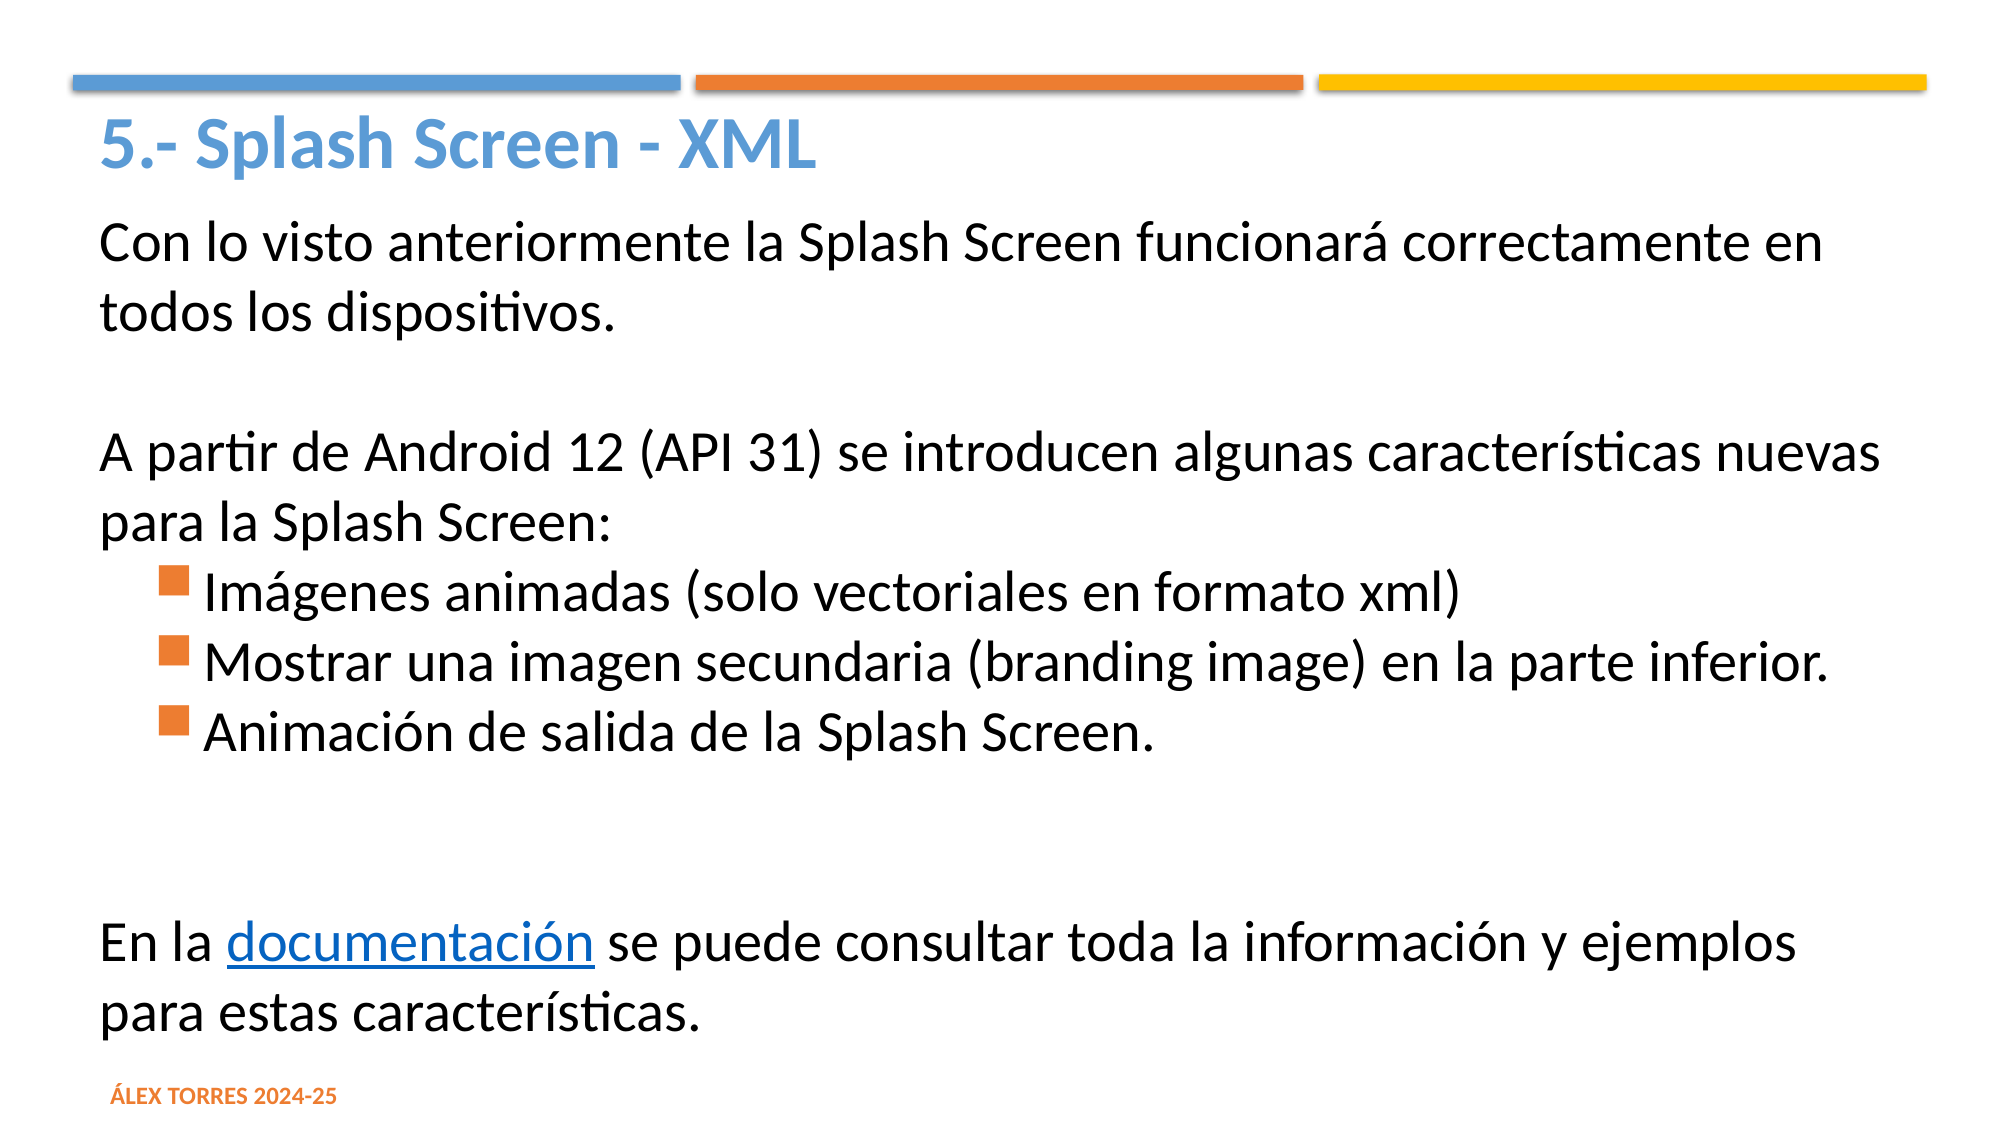

5.- Splash Screen - XML
Con lo visto anteriormente la Splash Screen funcionará correctamente en todos los dispositivos.

A partir de Android 12 (API 31) se introducen algunas características nuevas para la Splash Screen:
Imágenes animadas (solo vectoriales en formato xml)
Mostrar una imagen secundaria (branding image) en la parte inferior.
Animación de salida de la Splash Screen.

En la documentación se puede consultar toda la información y ejemplos para estas características.